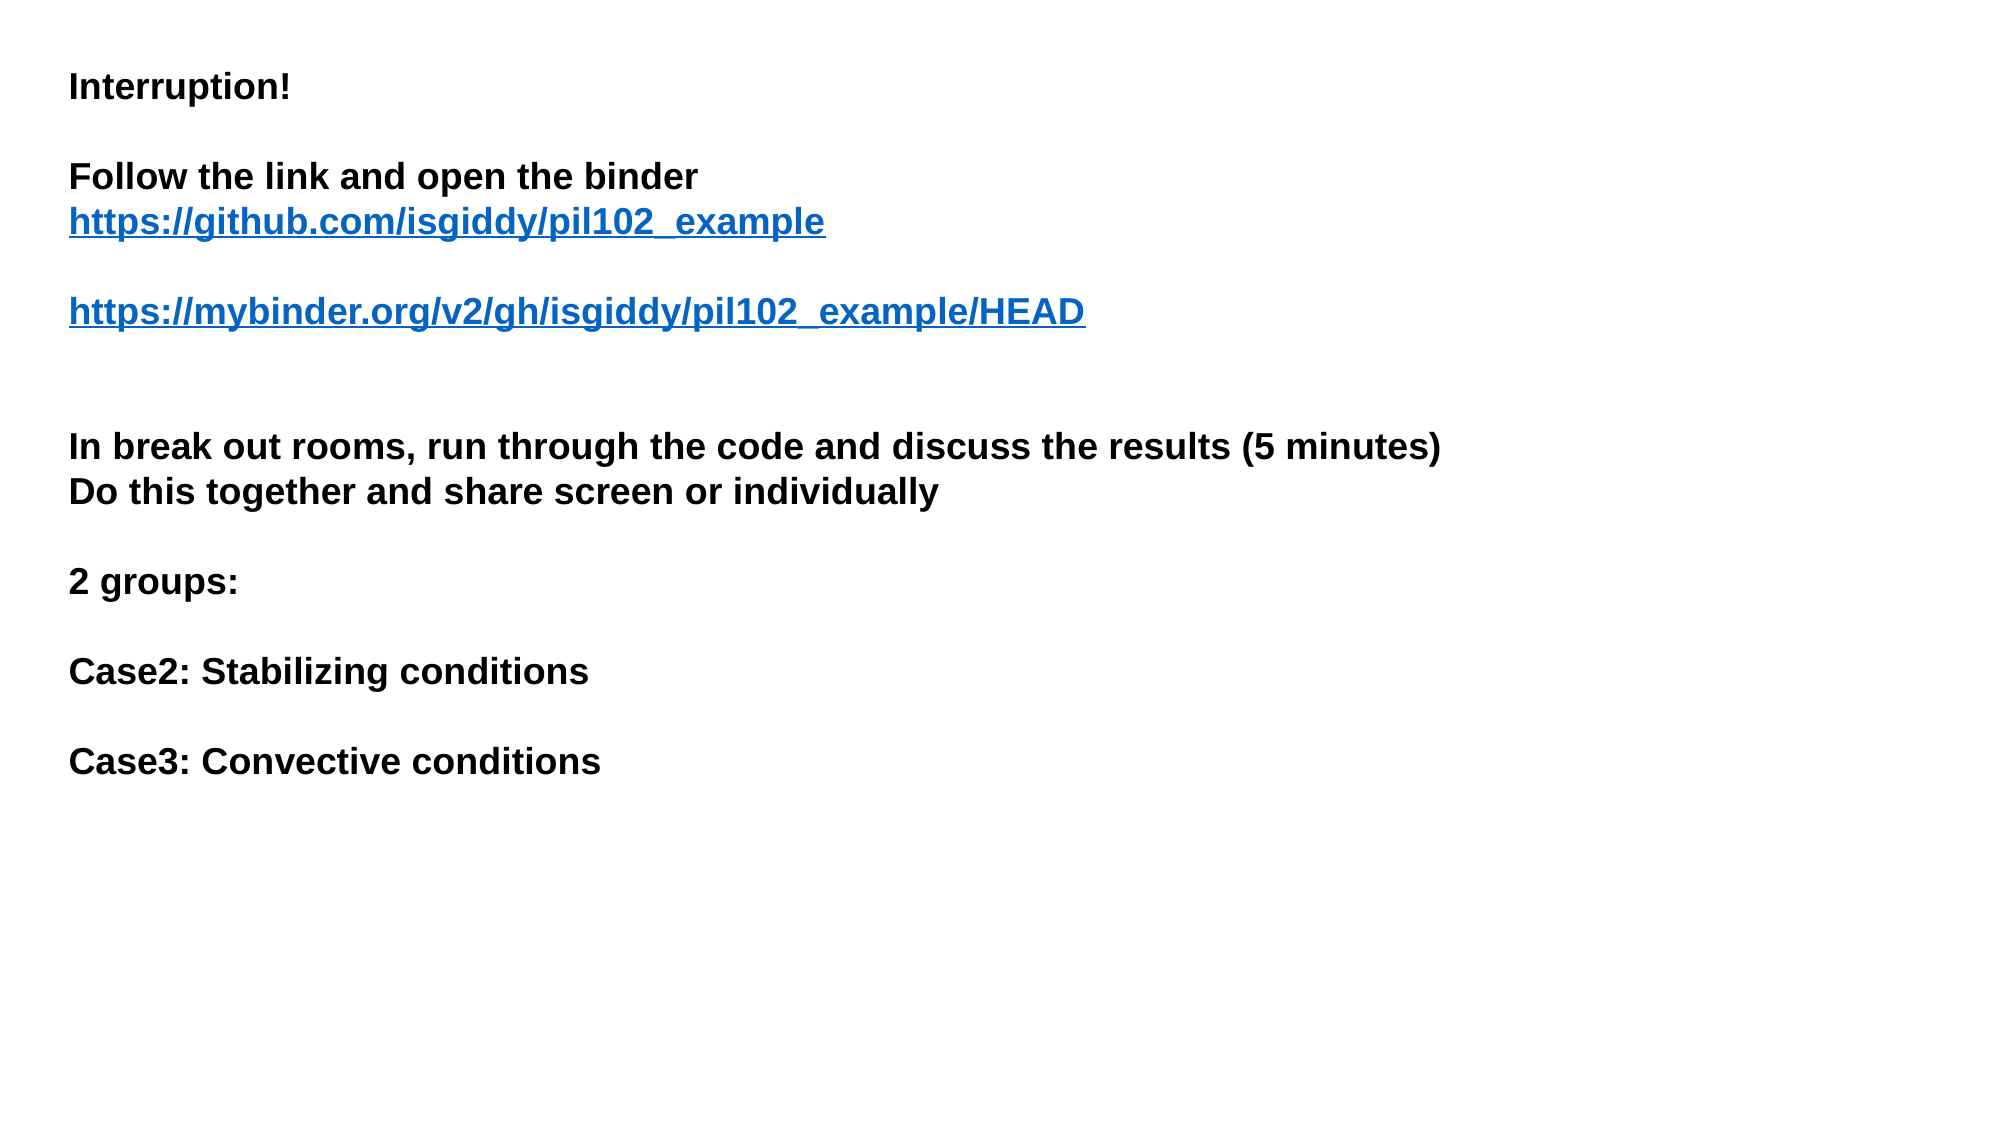

Interruption!

Follow the link and open the binder
https://github.com/isgiddy/pil102_example

https://mybinder.org/v2/gh/isgiddy/pil102_example/HEAD

In break out rooms, run through the code and discuss the results (5 minutes)
Do this together and share screen or individually

2 groups:

Case2: Stabilizing conditions

Case3: Convective conditions